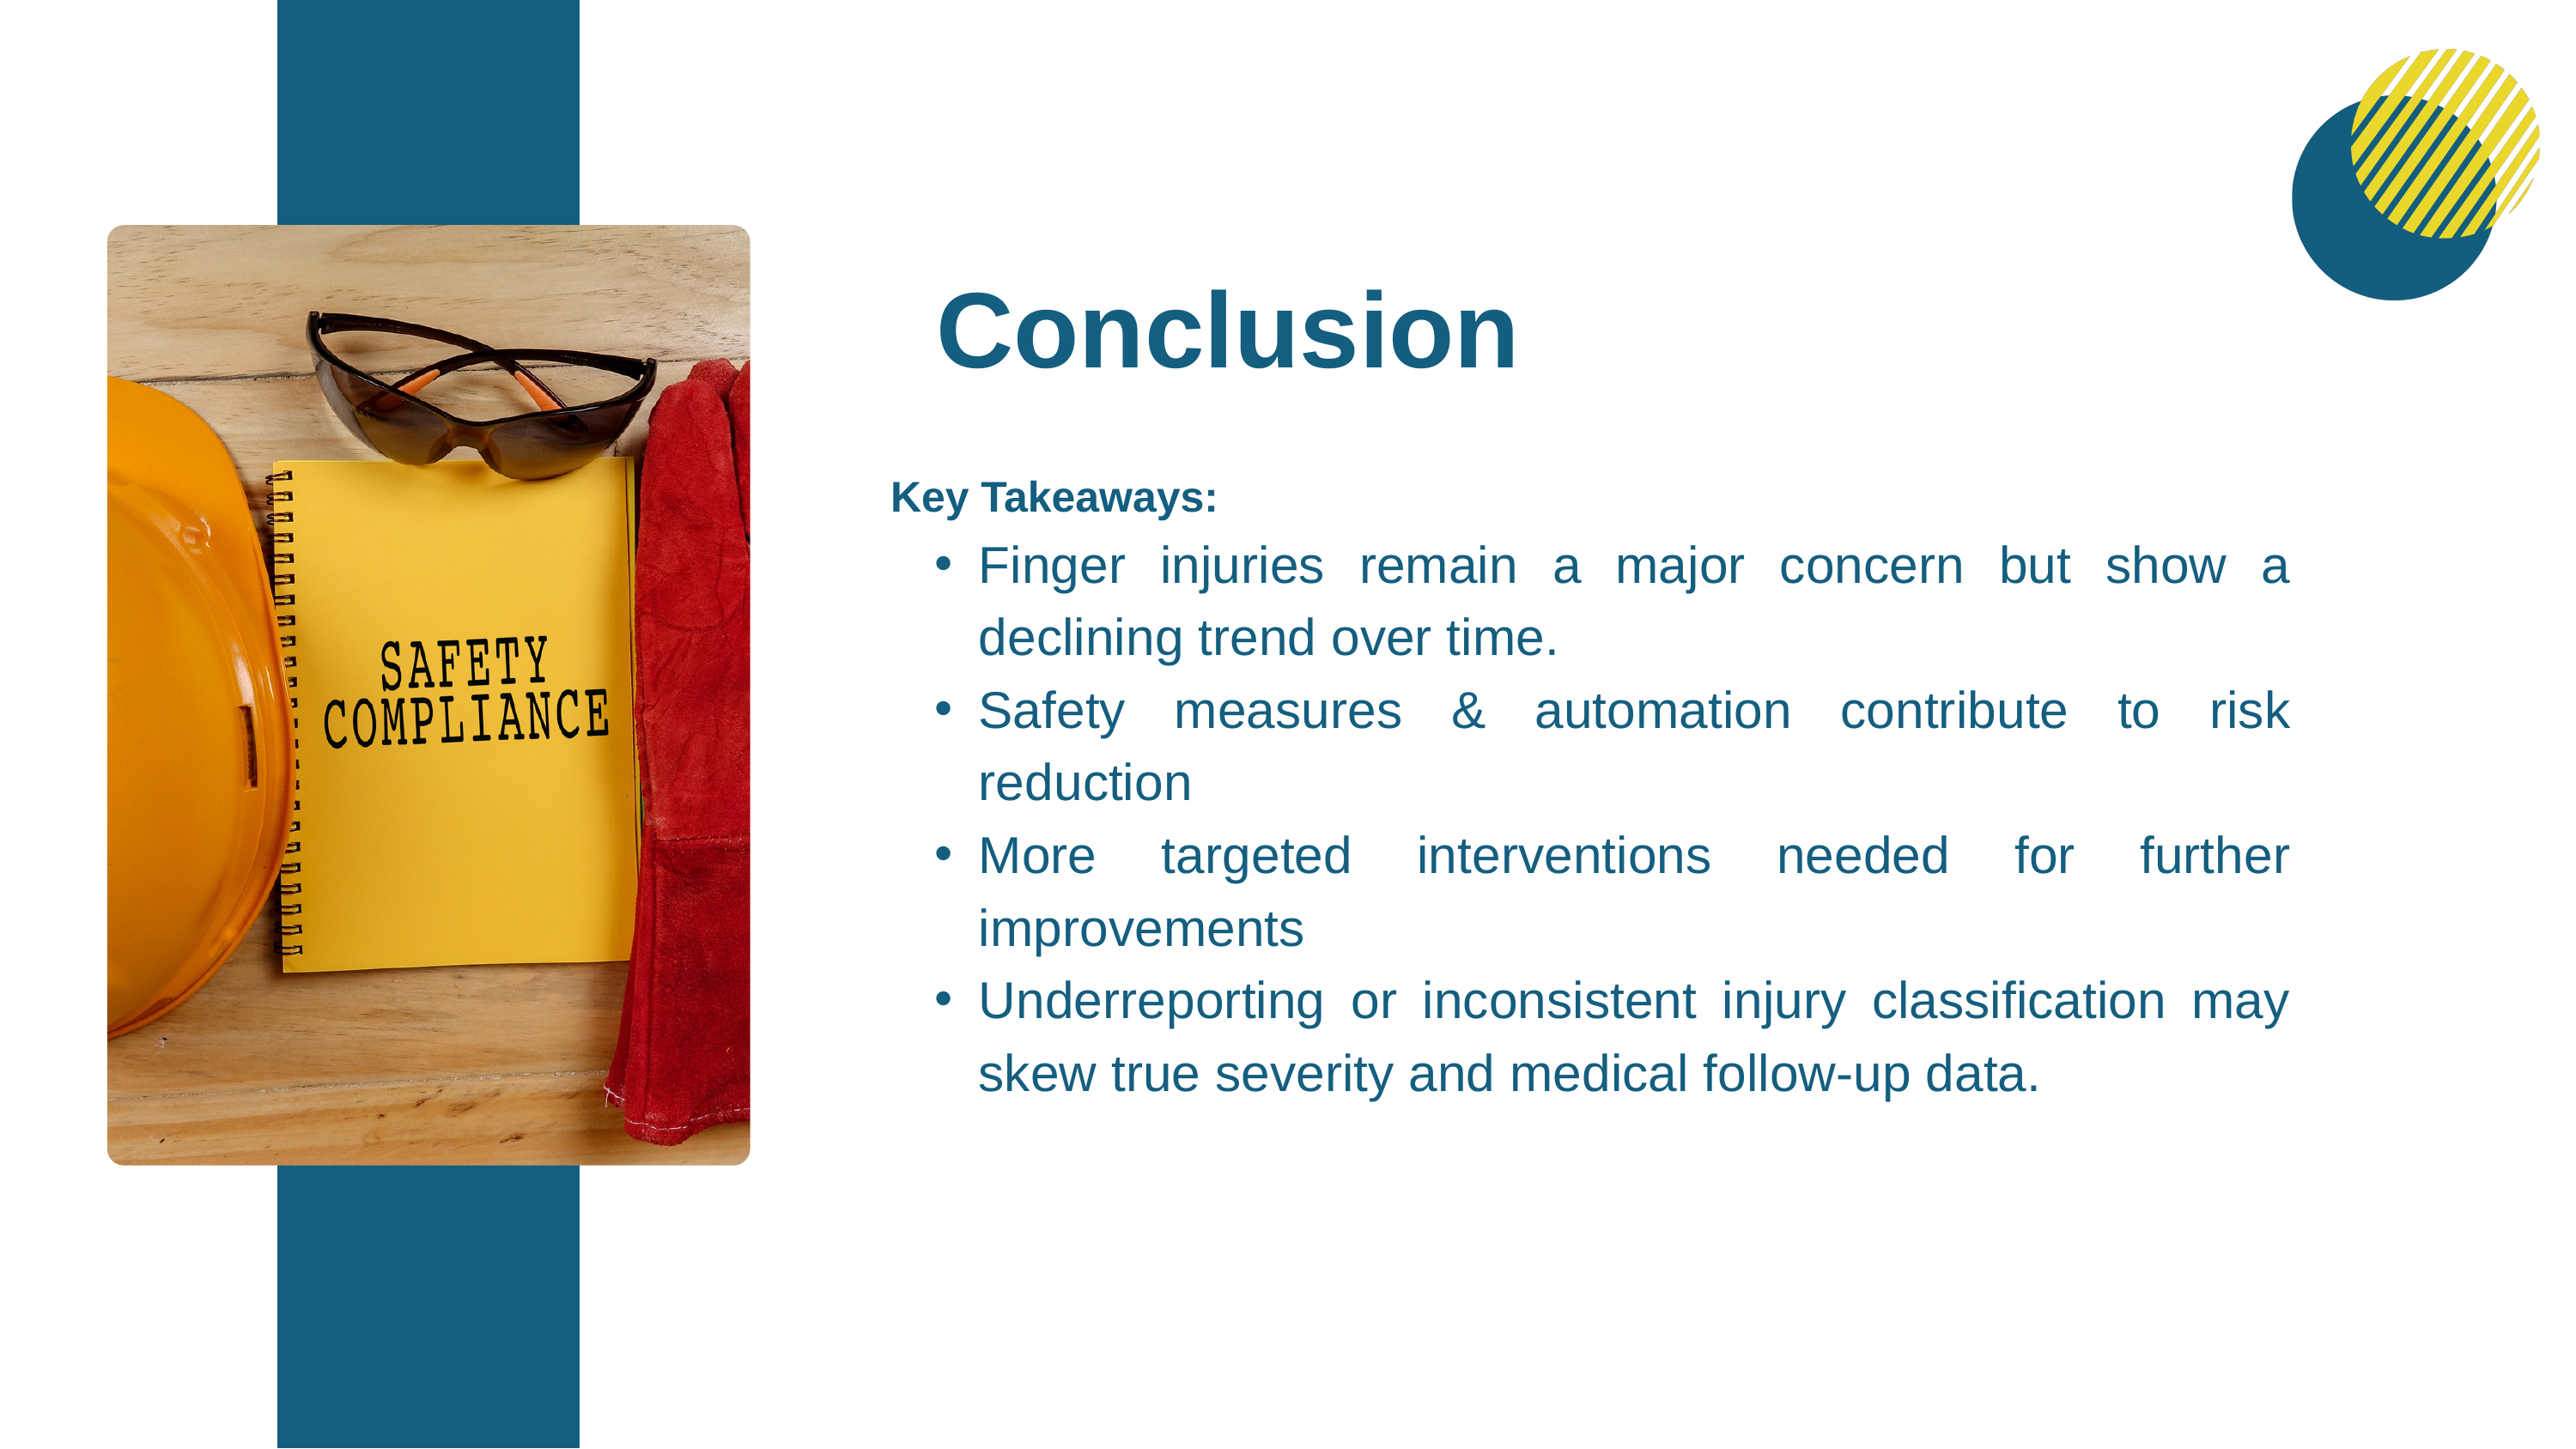

Conclusion
Key Takeaways:
Finger injuries remain a major concern but show a declining trend over time.
Safety measures & automation contribute to risk reduction
More targeted interventions needed for further improvements
Underreporting or inconsistent injury classification may skew true severity and medical follow-up data.